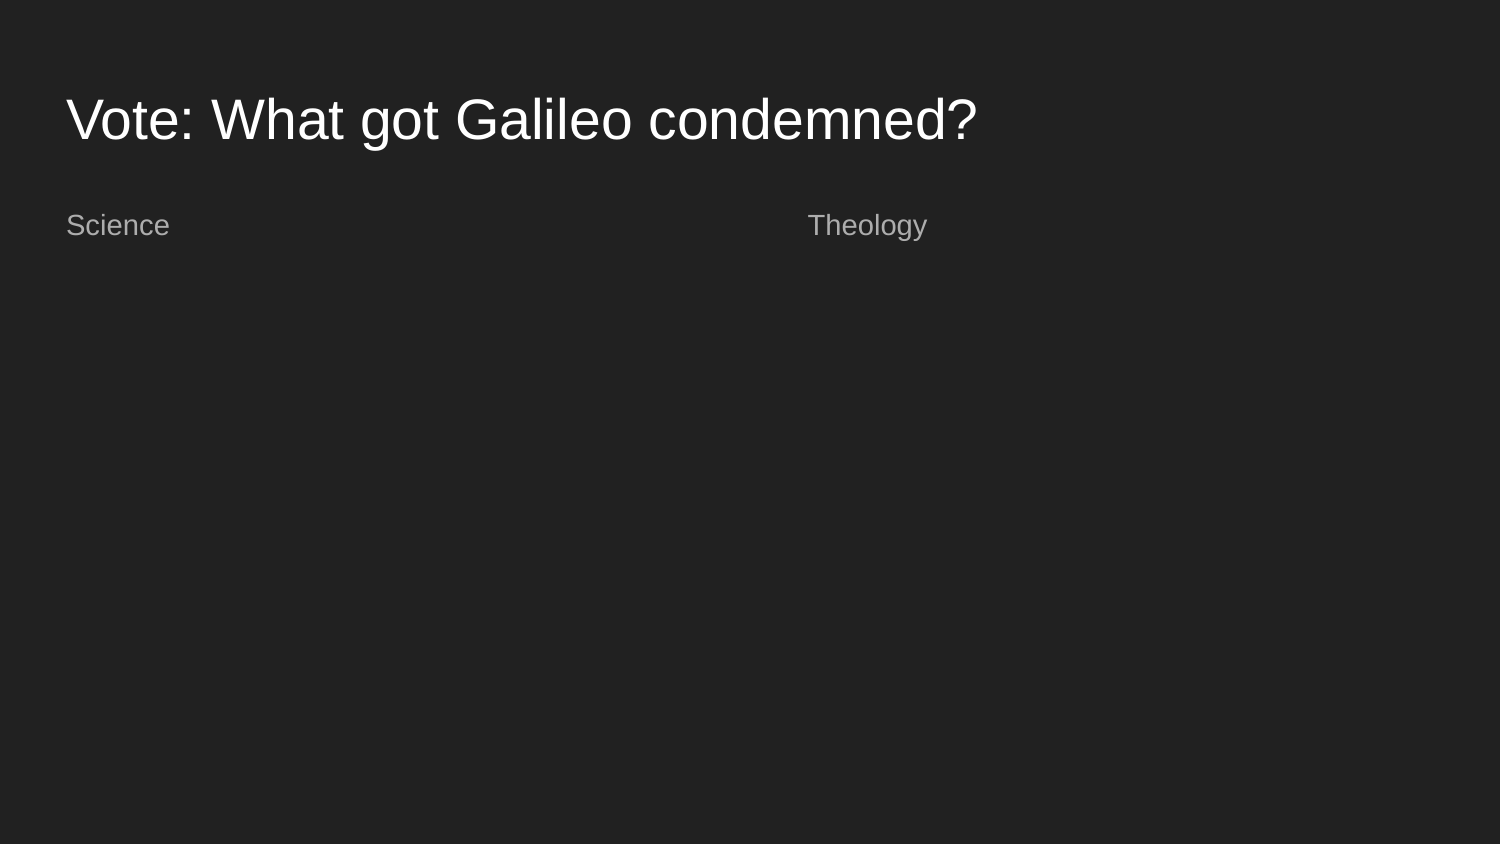

# Vote: What got Galileo condemned?
Science
Theology